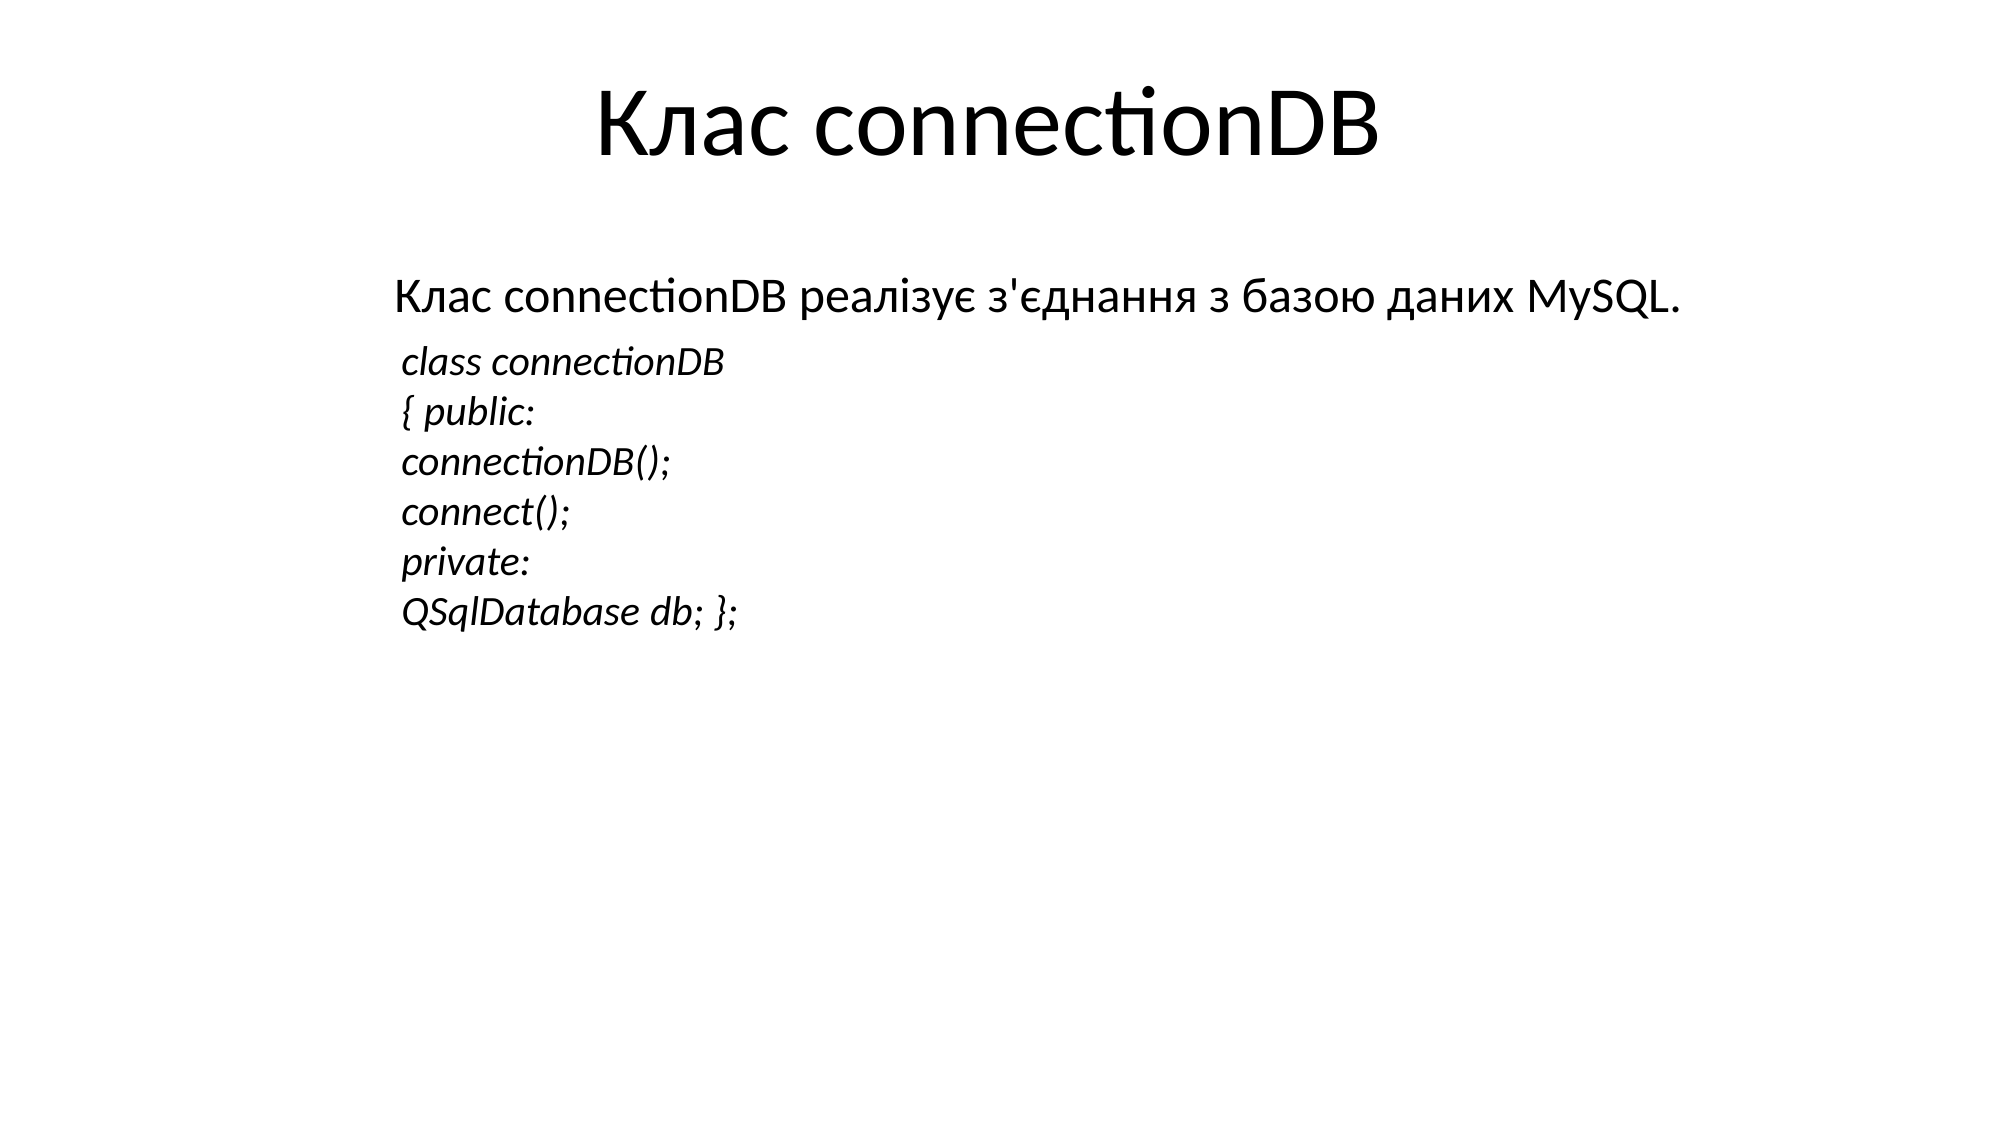

Клас connectionDB
Клас connectionDB реалізує з'єднання з базою даних MySQL.
class connectionDB
{ public:
connectionDB();
connect();
private:
QSqlDatabase db; };